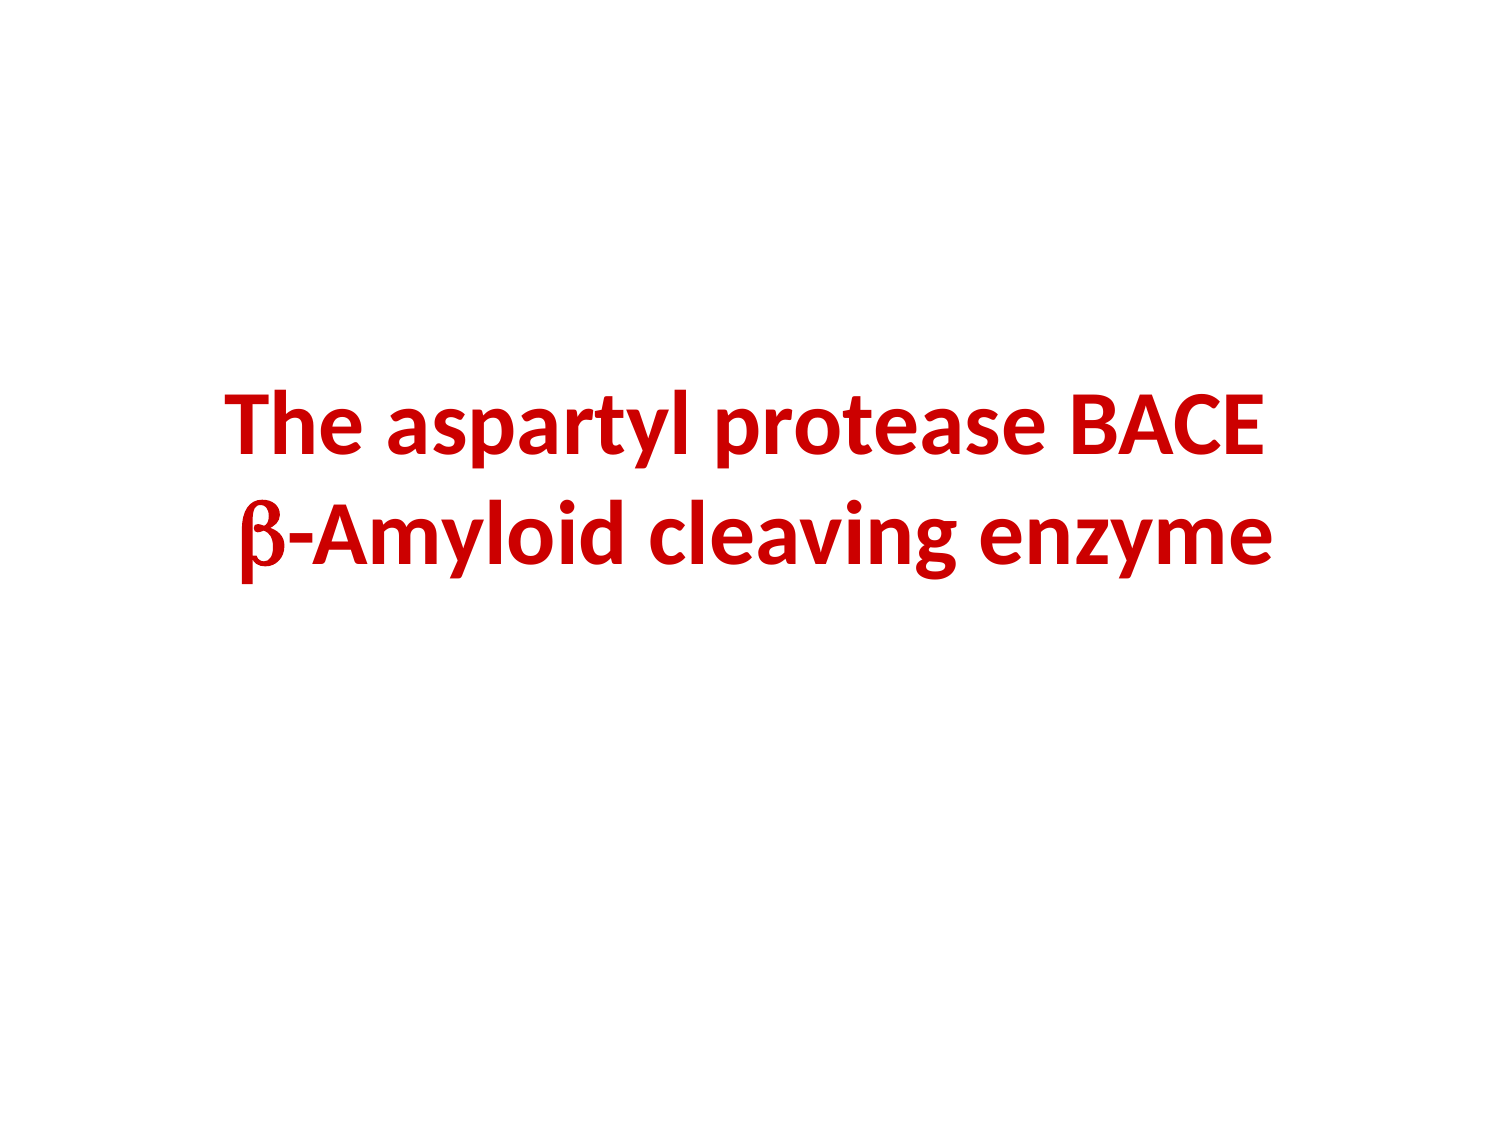

The aspartyl protease BACE
β-Amyloid cleaving enzyme